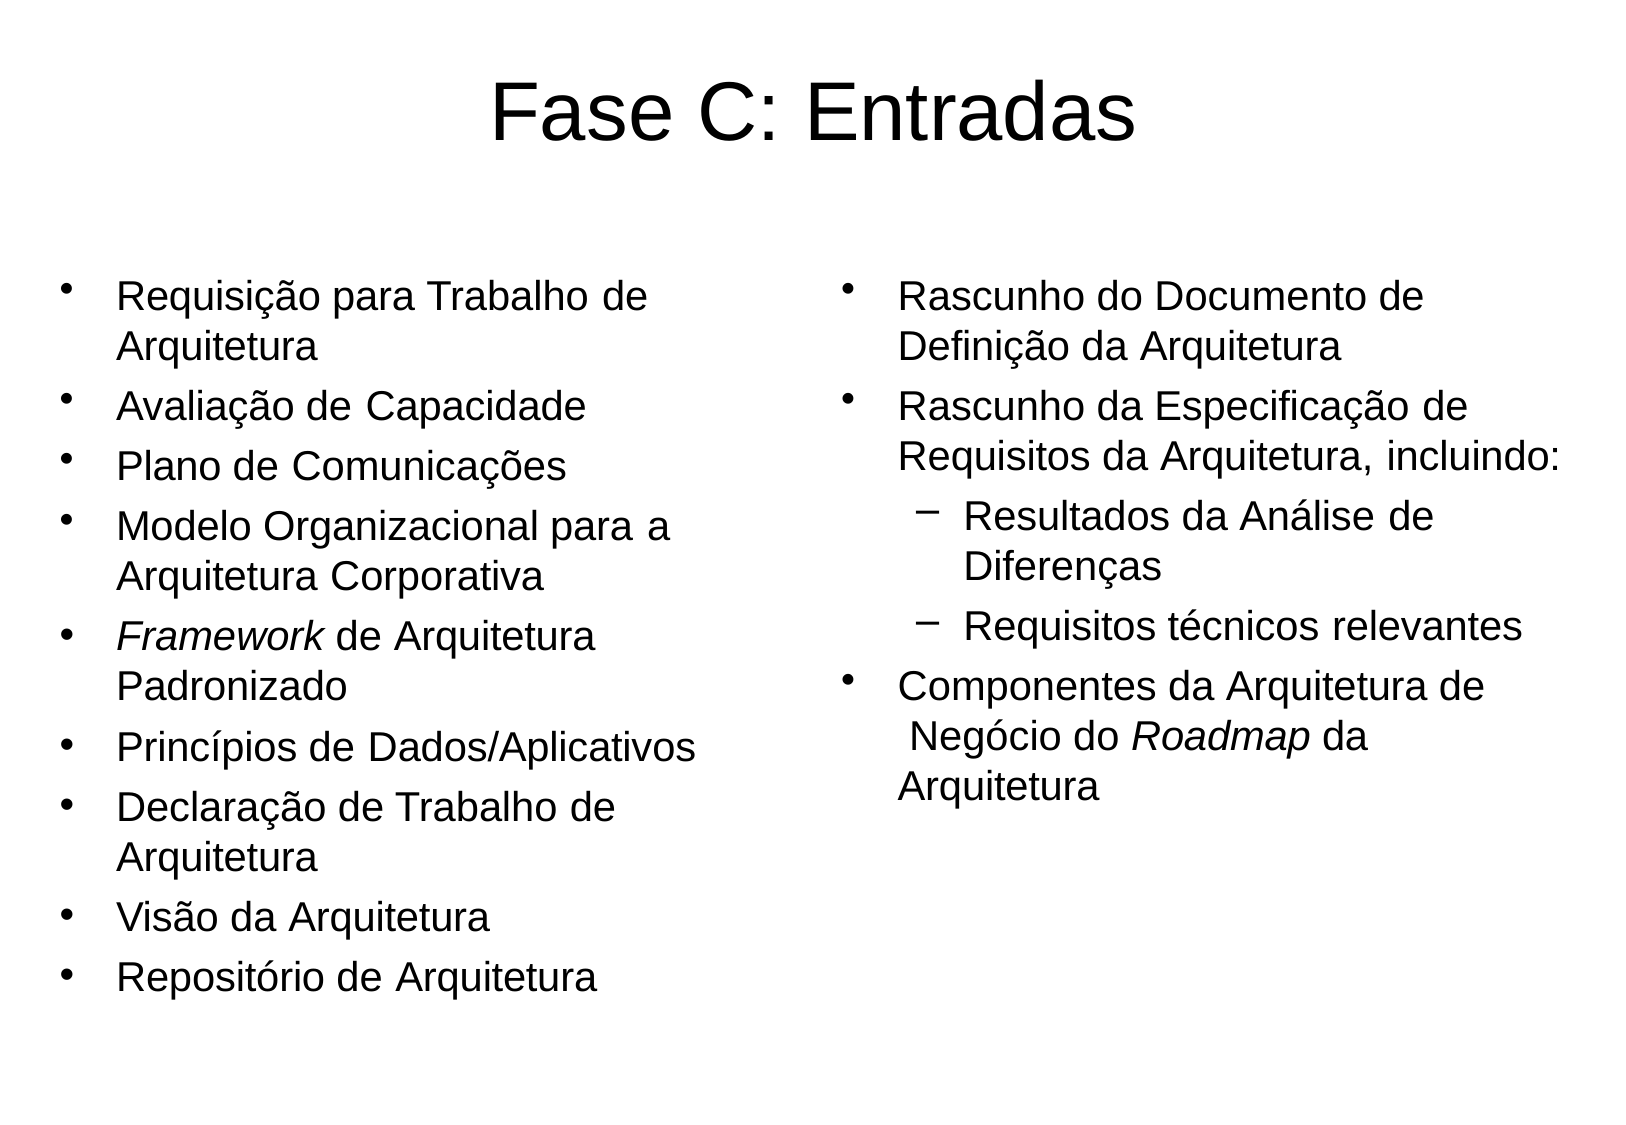

# Fase C: Entradas
Requisição para Trabalho de
Arquitetura
Avaliação de Capacidade
Plano de Comunicações
Modelo Organizacional para a
Arquitetura Corporativa
Framework de Arquitetura
Padronizado
Princípios de Dados/Aplicativos
Declaração de Trabalho de
Arquitetura
Visão da Arquitetura
Repositório de Arquitetura
Rascunho do Documento de
Definição da Arquitetura
Rascunho da Especificação de
Requisitos da Arquitetura, incluindo:
Resultados da Análise de
Diferenças
Requisitos técnicos relevantes
Componentes da Arquitetura de  Negócio do Roadmap da  Arquitetura